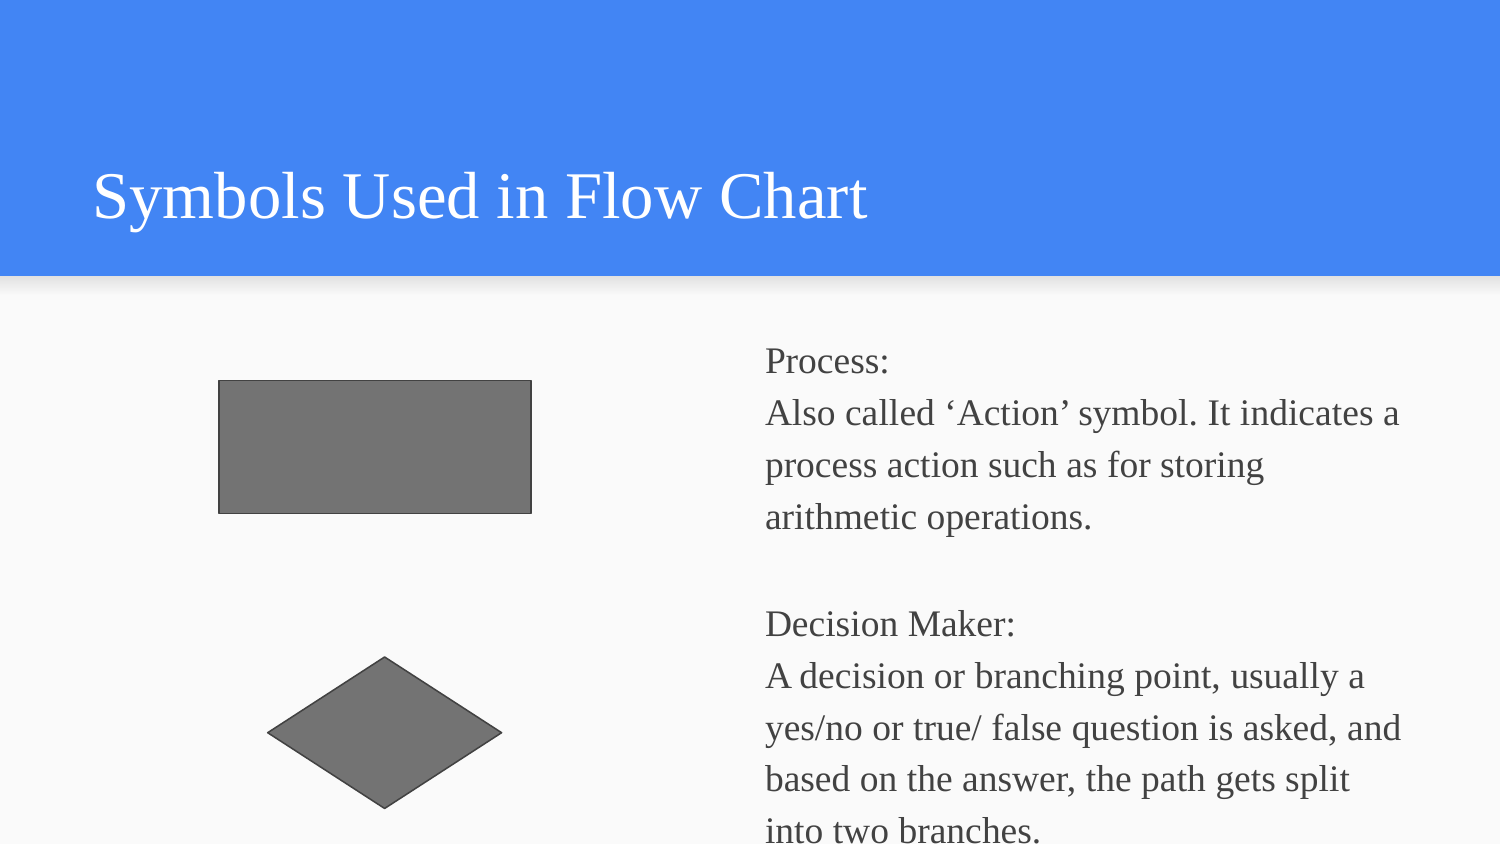

# Symbols Used in Flow Chart
Process:
Also called ‘Action’ symbol. It indicates a process action such as for storing arithmetic operations.

Decision Maker:
A decision or branching point, usually a yes/no or true/ false question is asked, and based on the answer, the path gets split into two branches.